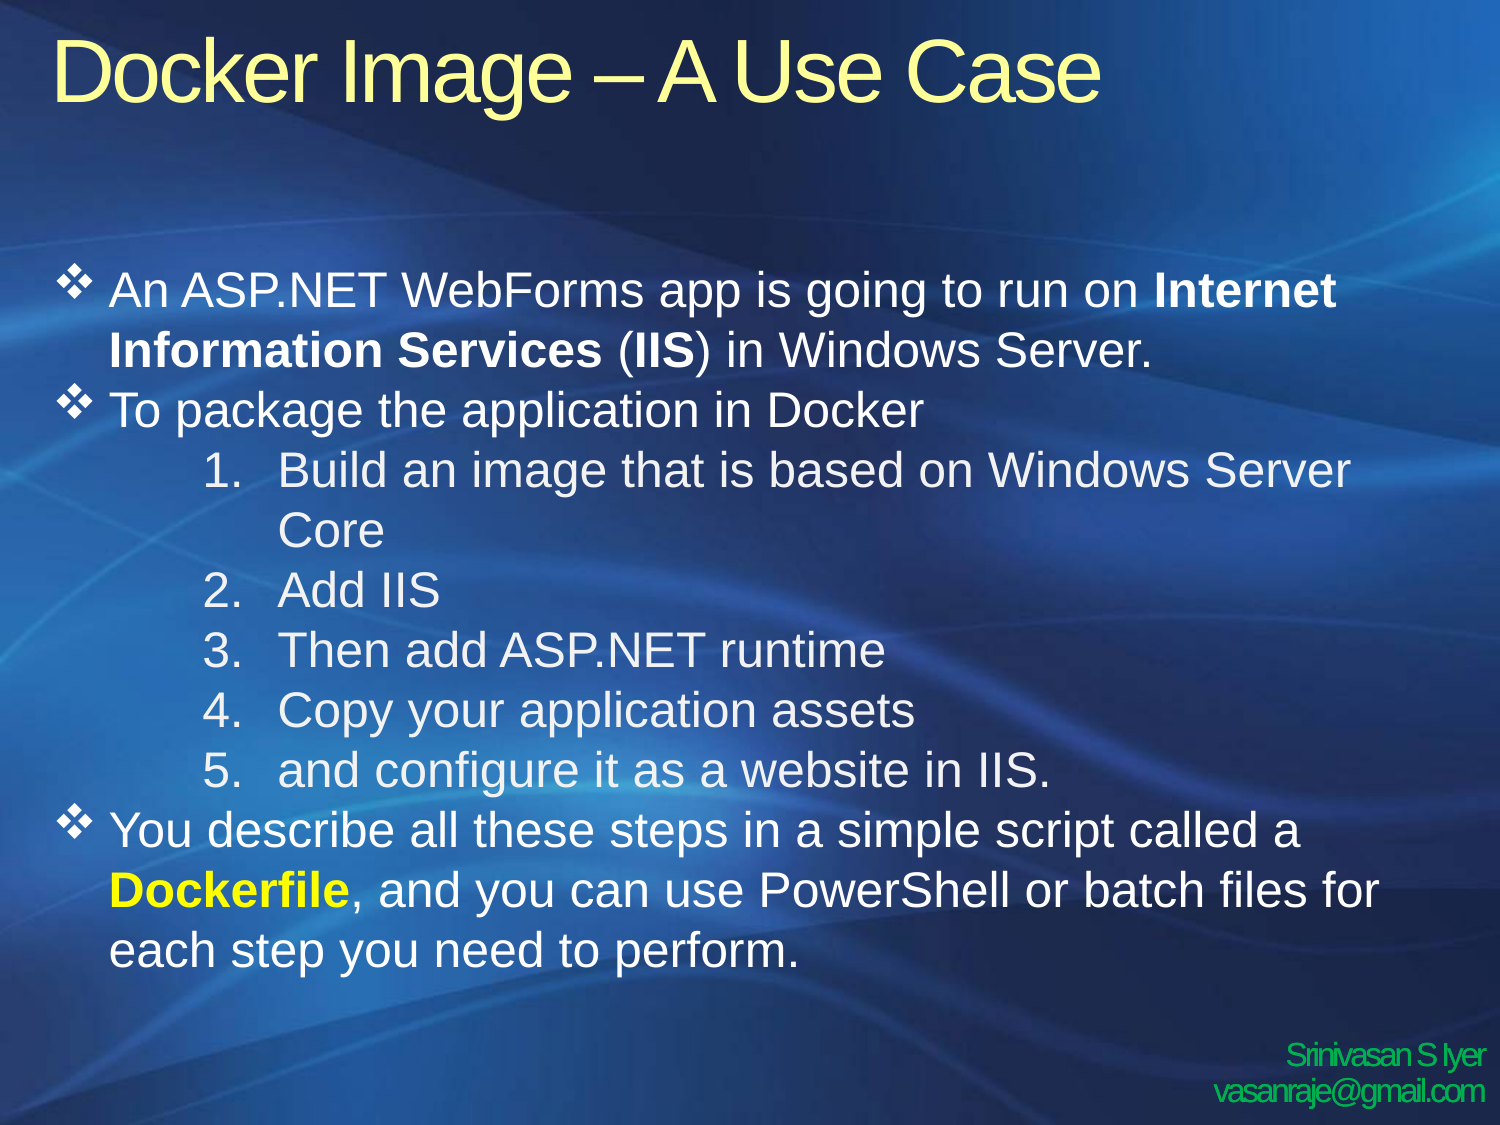

Docker Image – A Use Case
An ASP.NET WebForms app is going to run on Internet Information Services (IIS) in Windows Server.
To package the application in Docker
Build an image that is based on Windows Server Core
Add IIS
Then add ASP.NET runtime
Copy your application assets
and configure it as a website in IIS.
You describe all these steps in a simple script called a Dockerfile, and you can use PowerShell or batch files for each step you need to perform.